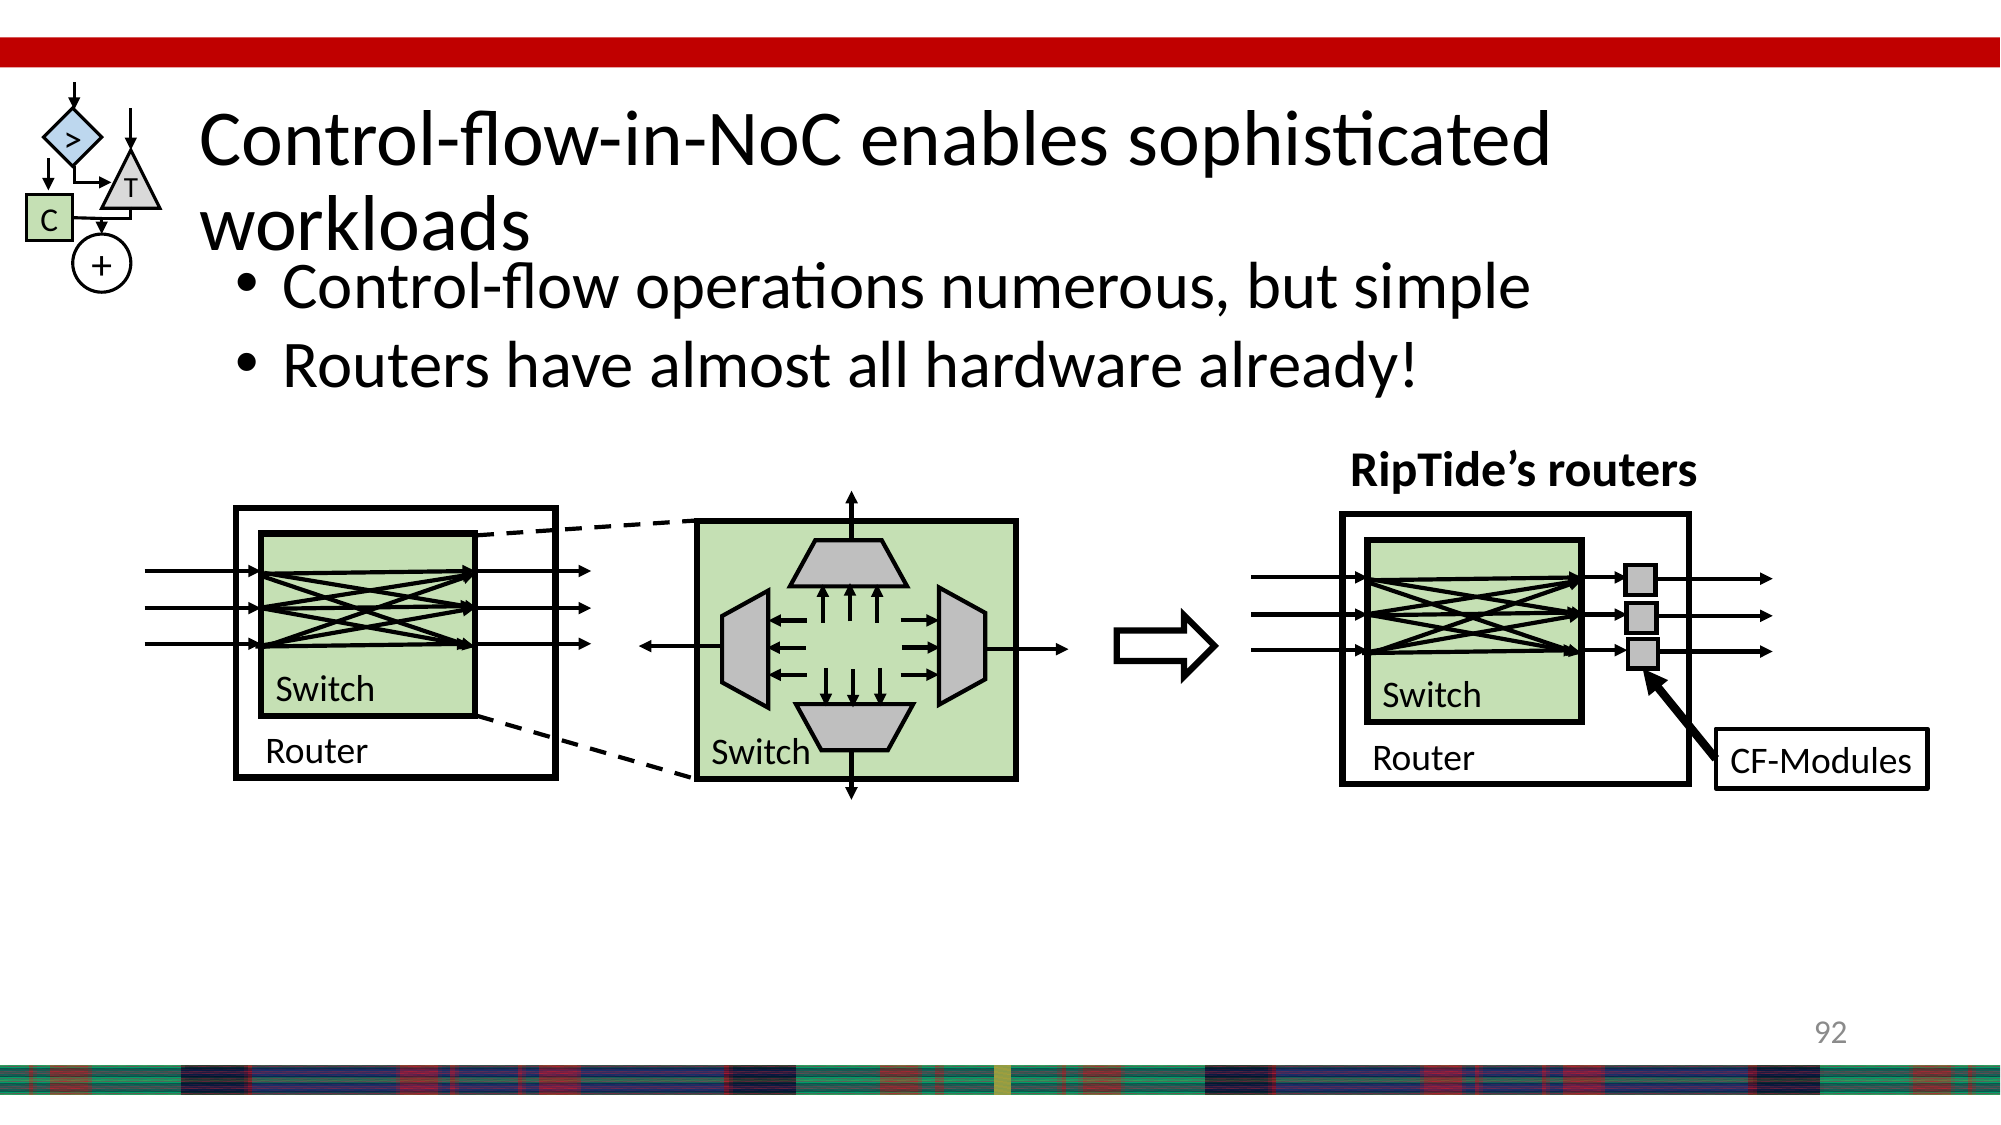

# Control-flow-in-NoC enables sophisticated workloads
>
T

C

+
Control-flow operations numerous, but simple
Routers have almost all hardware already!

RipTide’s routers

Switch
Switch
Switch

Router
Router
CF-Modules
92